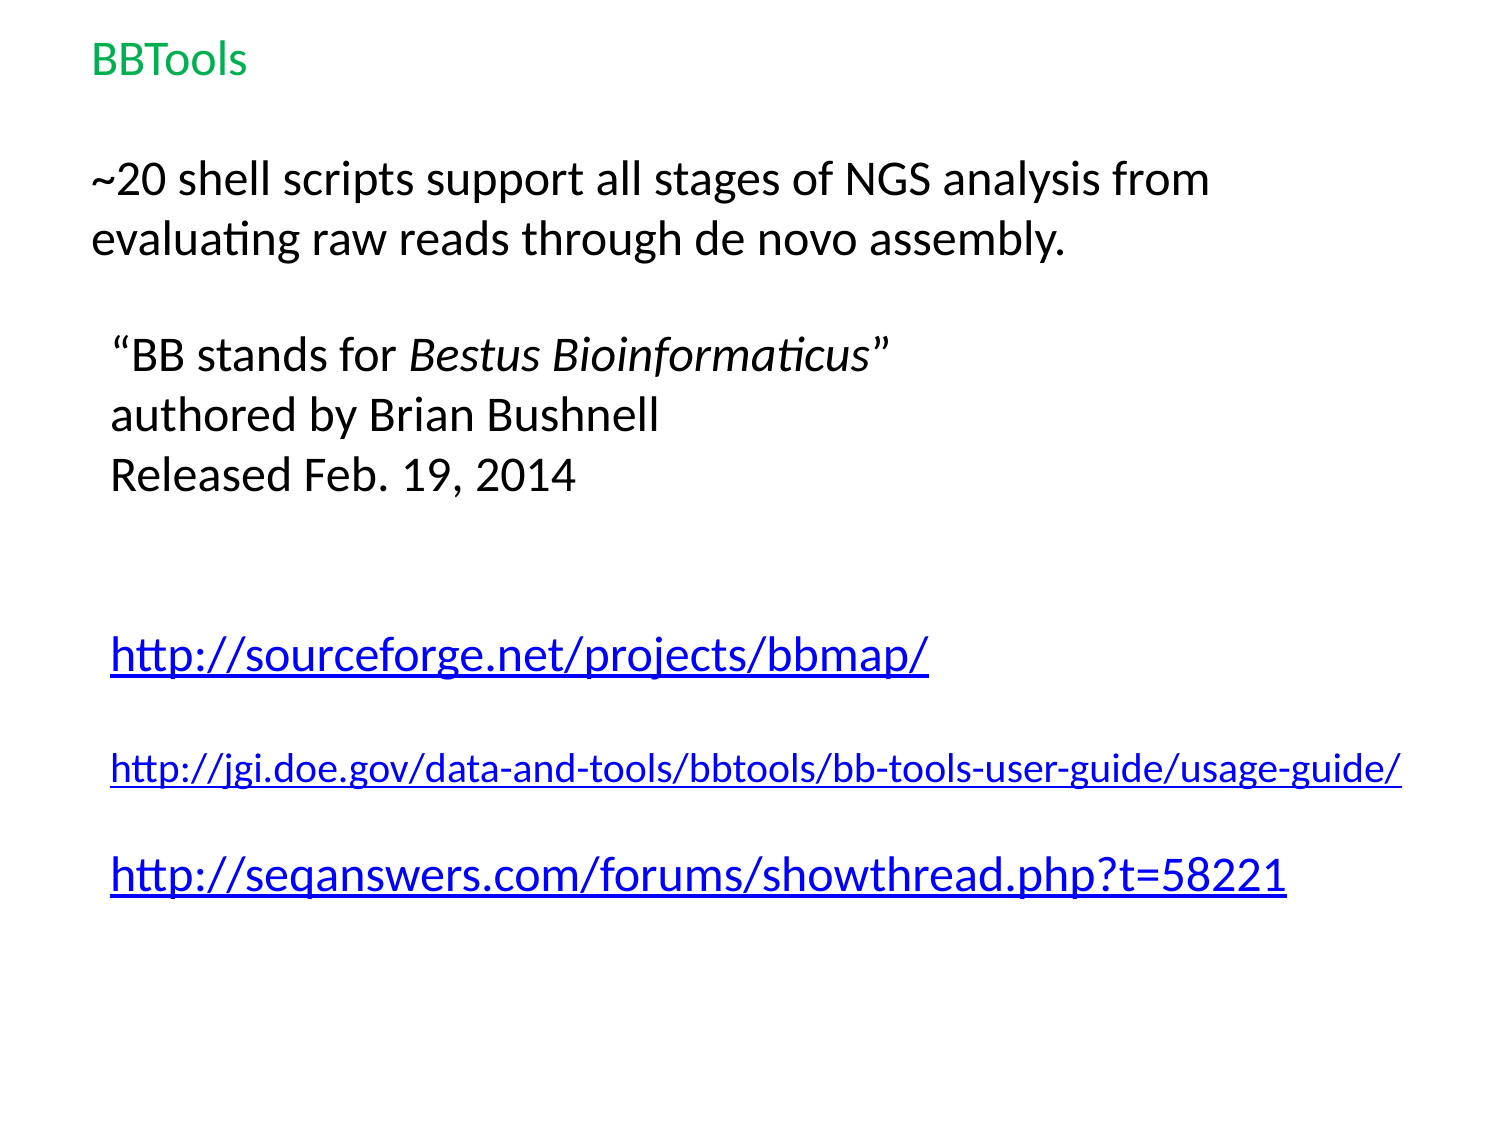

BBTools

~20 shell scripts support all stages of NGS analysis from evaluating raw reads through de novo assembly.

“BB stands for Bestus Bioinformaticus”
authored by Brian Bushnell
Released Feb. 19, 2014

http://sourceforge.net/projects/bbmap/

http://jgi.doe.gov/data-and-tools/bbtools/bb-tools-user-guide/usage-guide/

http://seqanswers.com/forums/showthread.php?t=58221